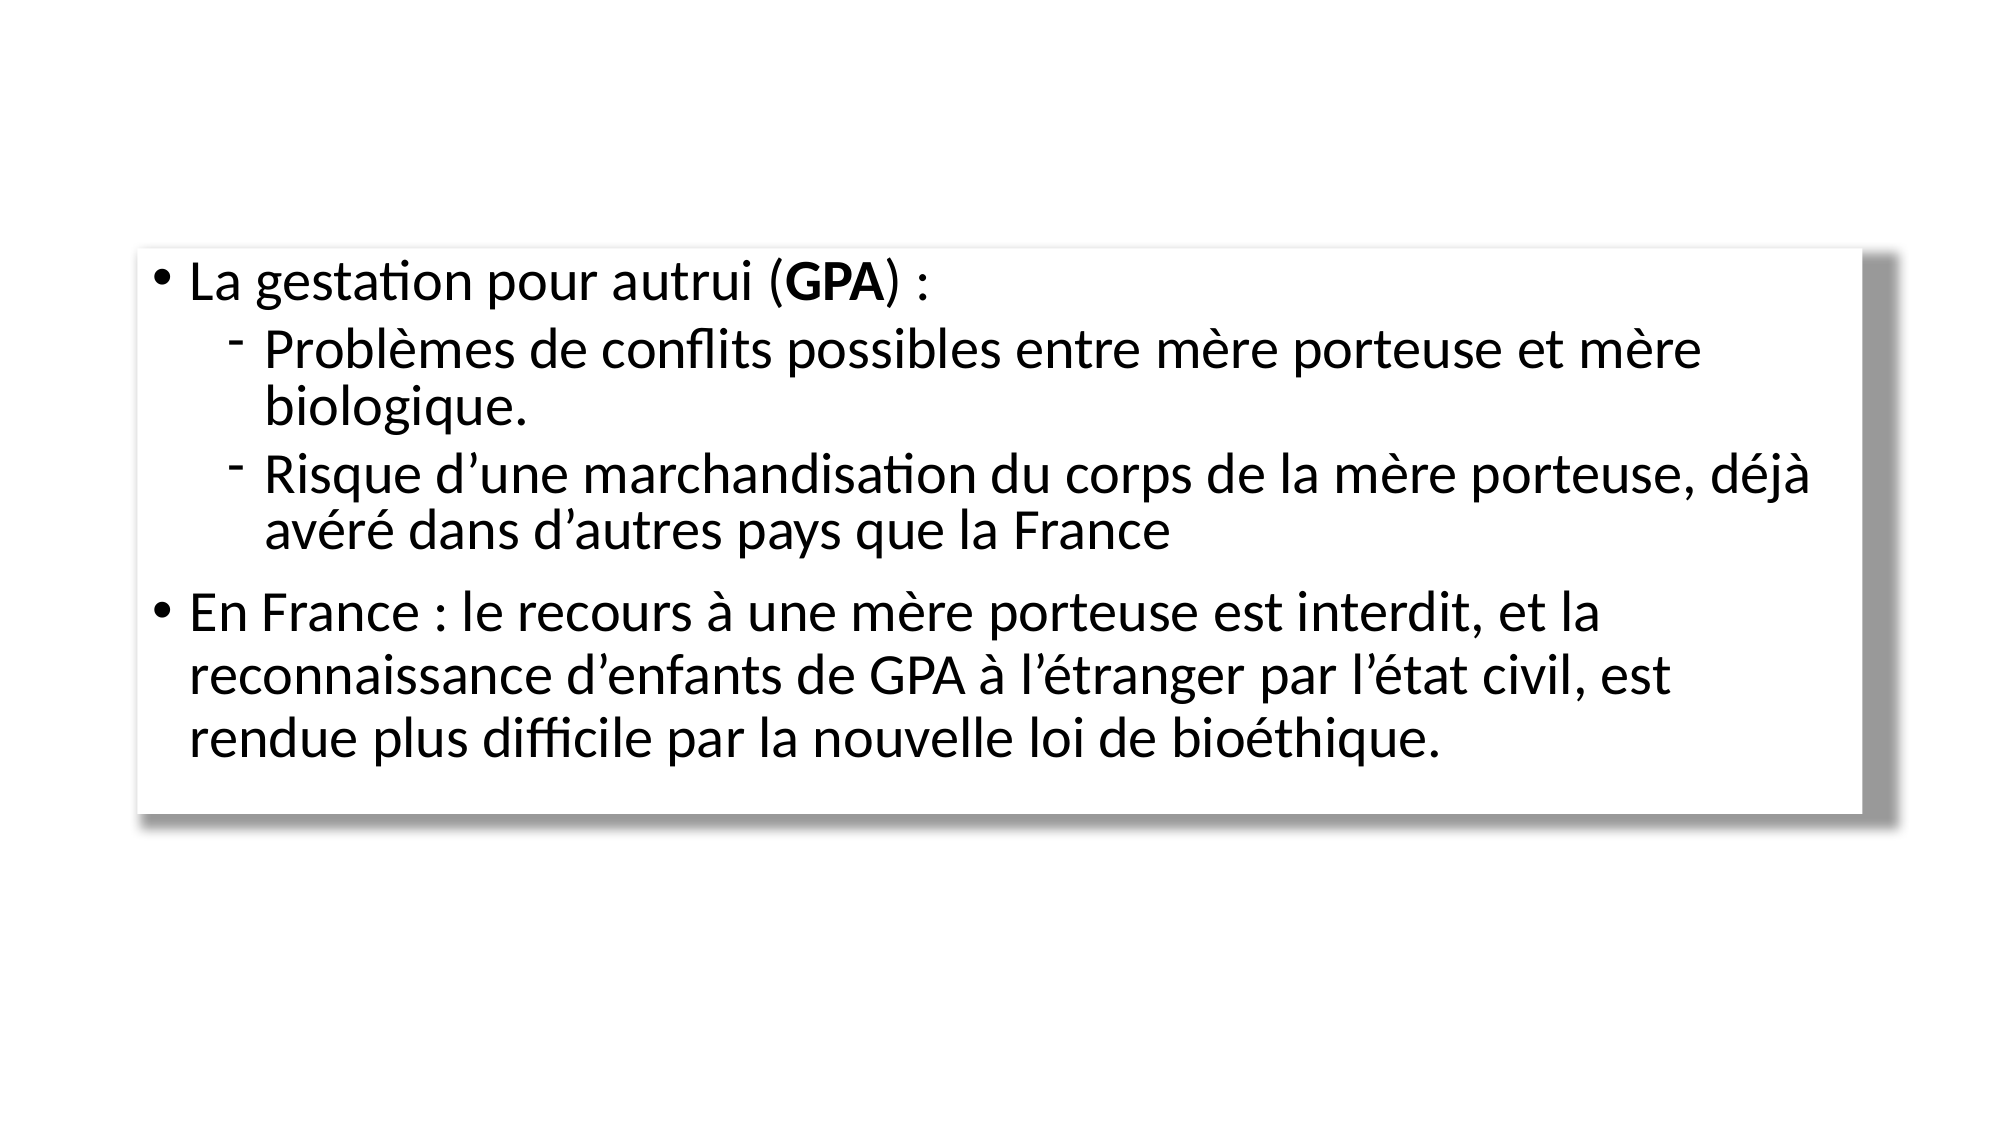

La gestation pour autrui (GPA) :
Problèmes de conflits possibles entre mère porteuse et mère biologique.
Risque d’une marchandisation du corps de la mère porteuse, déjà avéré dans d’autres pays que la France
En France : le recours à une mère porteuse est interdit, et la reconnaissance d’enfants de GPA à l’étranger par l’état civil, est rendue plus difficile par la nouvelle loi de bioéthique.